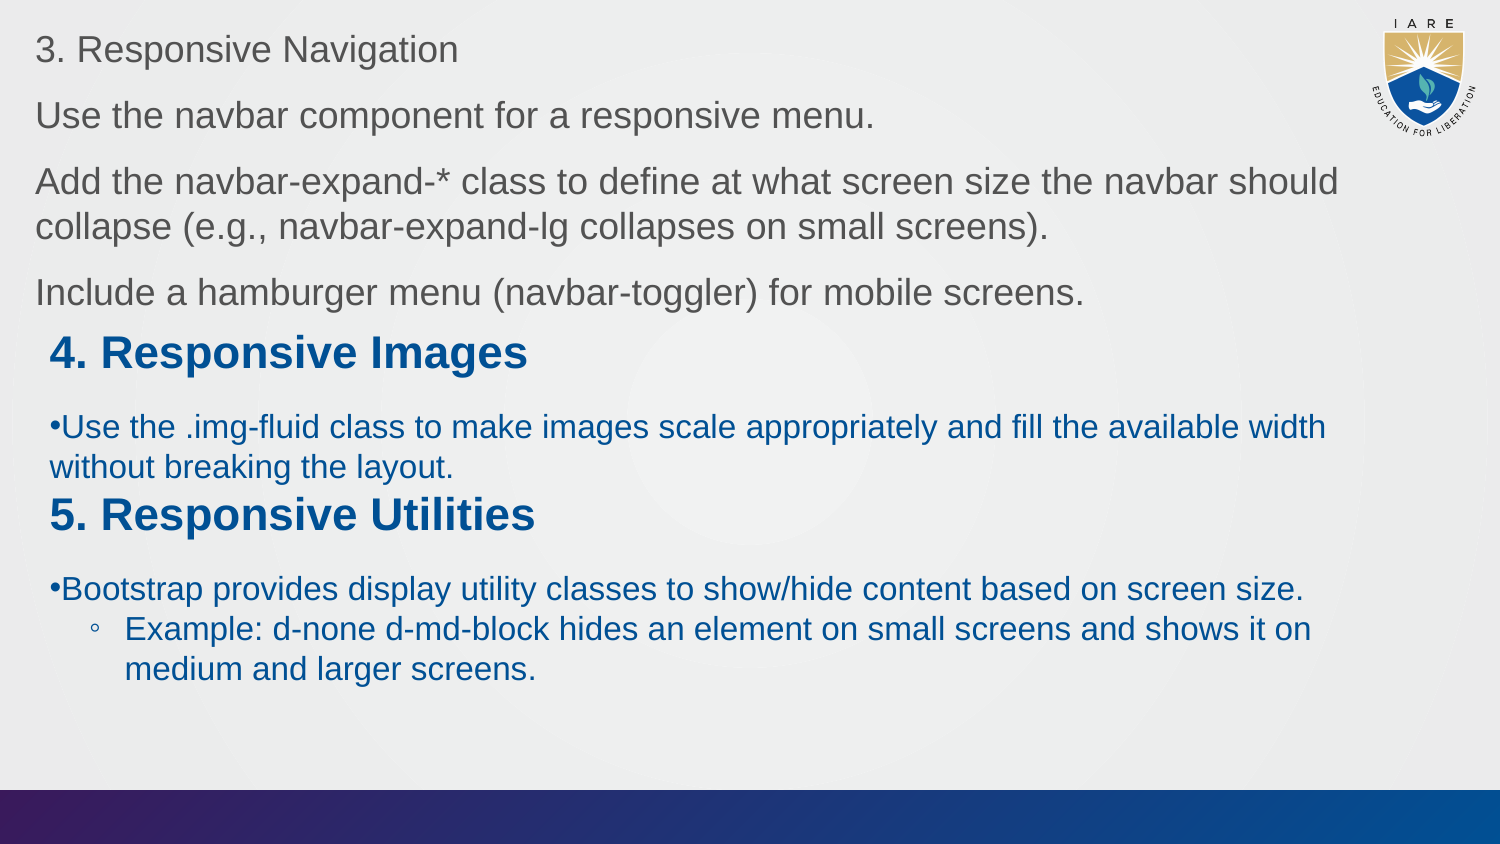

3. Responsive Navigation
Use the navbar component for a responsive menu.
Add the navbar-expand-* class to define at what screen size the navbar should collapse (e.g., navbar-expand-lg collapses on small screens).
Include a hamburger menu (navbar-toggler) for mobile screens.
4. Responsive Images
Use the .img-fluid class to make images scale appropriately and fill the available width without breaking the layout.
5. Responsive Utilities
Bootstrap provides display utility classes to show/hide content based on screen size.
Example: d-none d-md-block hides an element on small screens and shows it on medium and larger screens.
15